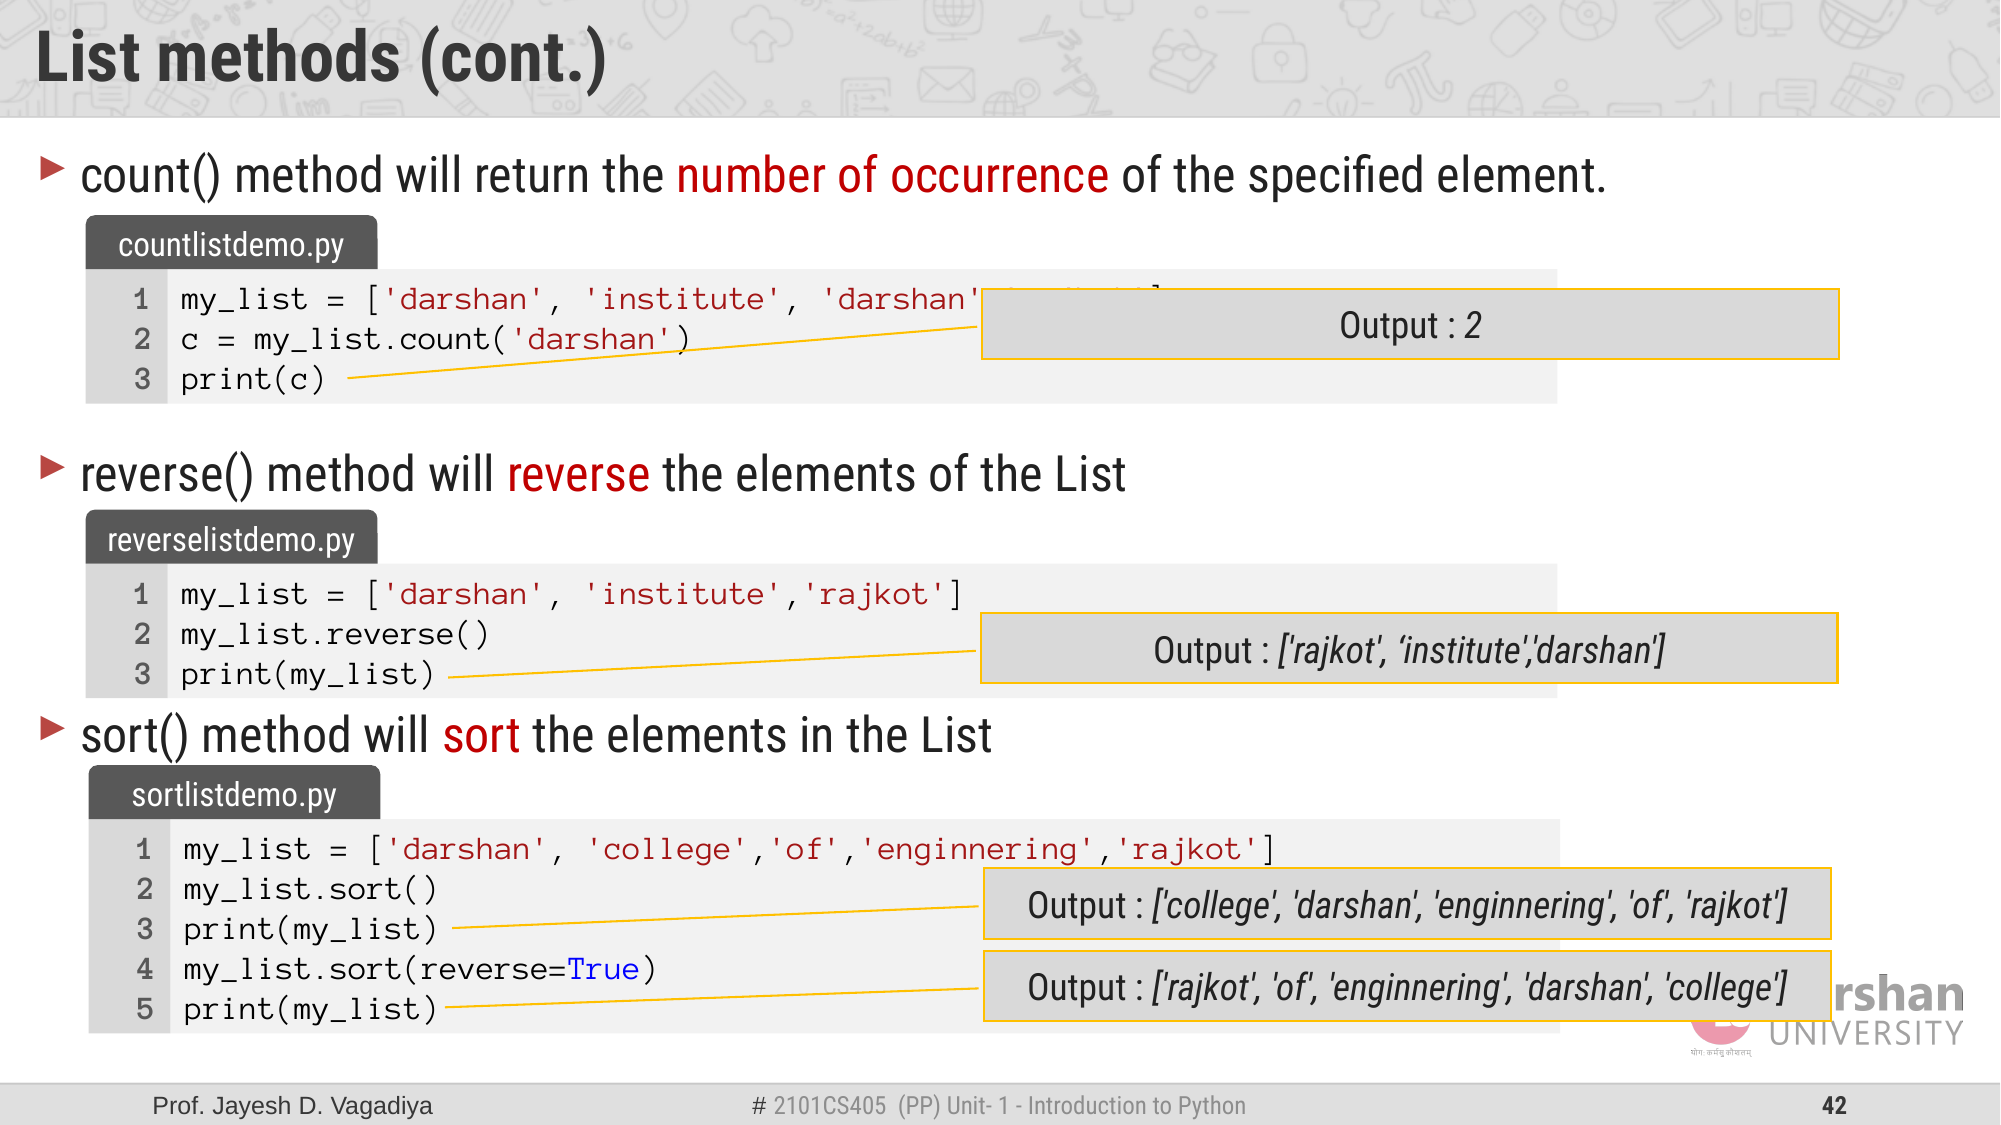

# List methods (cont.)
count() method will return the number of occurrence of the specified element.

reverse() method will reverse the elements of the List

sort() method will sort the elements in the List

countlistdemo.py
1
2
3
my_list = ['darshan', 'institute', 'darshan','rajkot']
c = my_list.count('darshan')
print(c)
Output : 2
reverselistdemo.py
1
2
3
my_list = ['darshan', 'institute','rajkot']
my_list.reverse()
print(my_list)
Output : ['rajkot', ‘institute','darshan']
sortlistdemo.py
1
2
3
4
5
my_list = ['darshan', 'college','of','enginnering','rajkot']
my_list.sort()
print(my_list)
my_list.sort(reverse=True)
print(my_list)
Output : ['college', 'darshan', 'enginnering', 'of', 'rajkot']
Output : ['rajkot', 'of', 'enginnering', 'darshan', 'college']